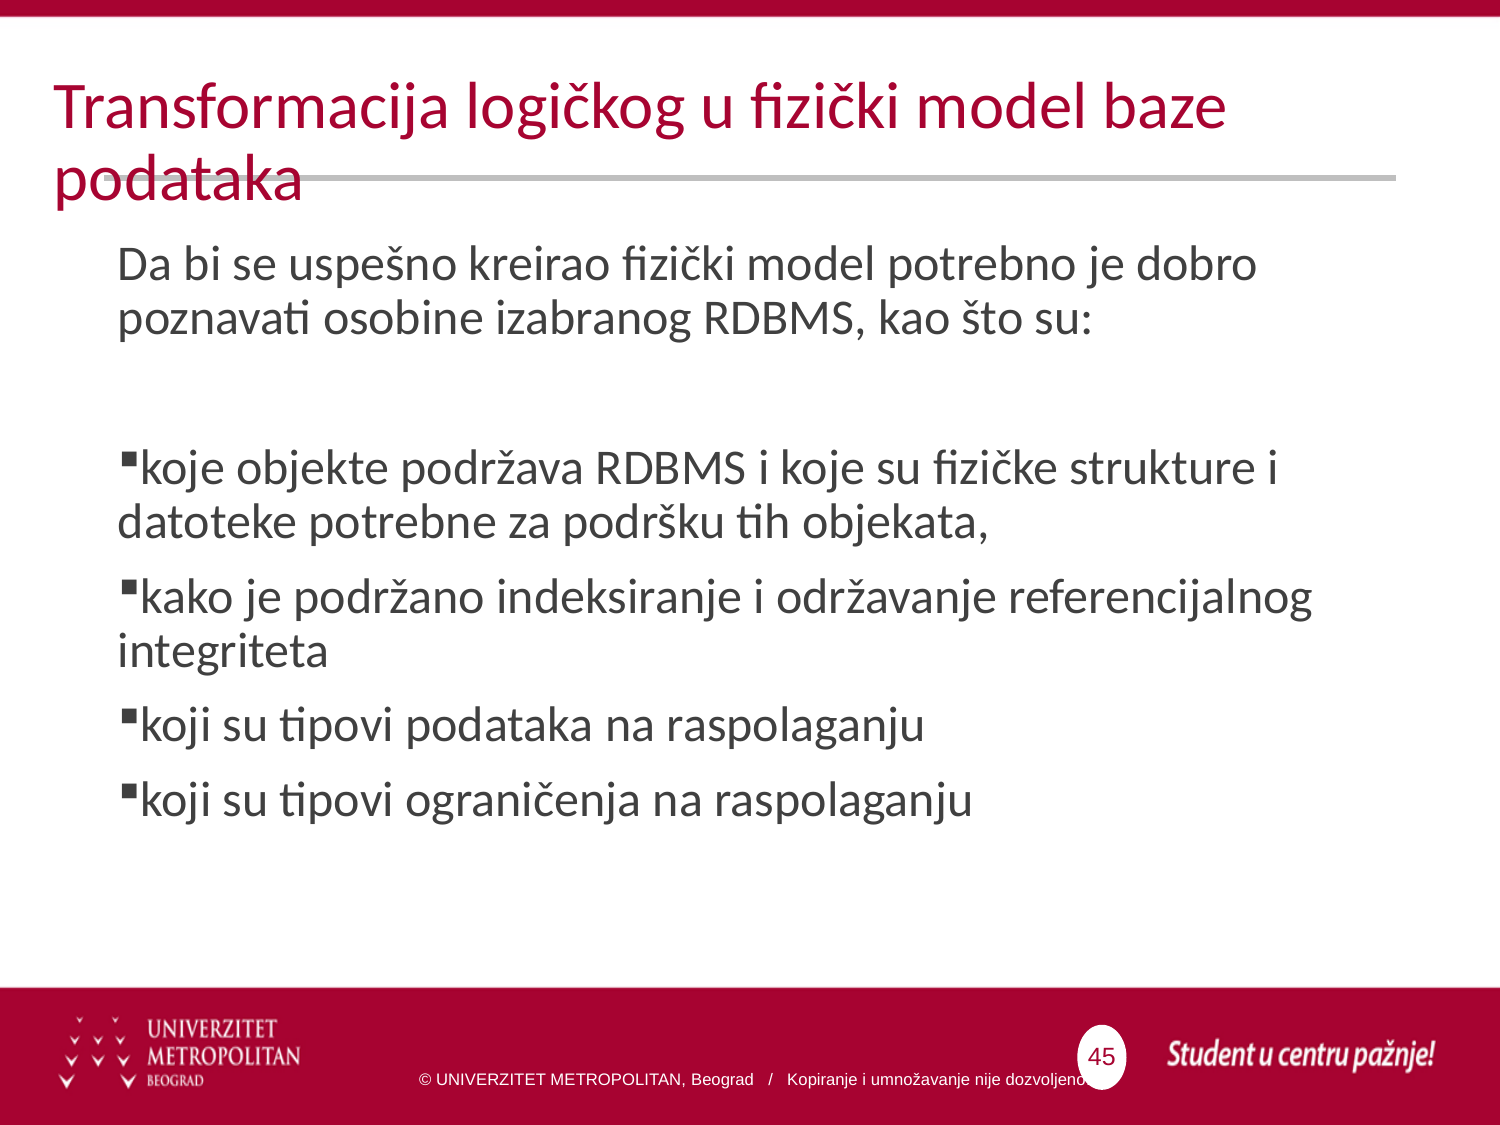

# Transformacija logičkog u fizički model baze podataka
Da bi se uspešno kreirao fizički model potrebno je dobro poznavati osobine izabranog RDBMS, kao što su:

koje objekte podržava RDBMS i koje su fizičke strukture i datoteke potrebne za podršku tih objekata,
kako je podržano indeksiranje i održavanje referencijalnog integriteta
koji su tipovi podataka na raspolaganju
koji su tipovi ograničenja na raspolaganju